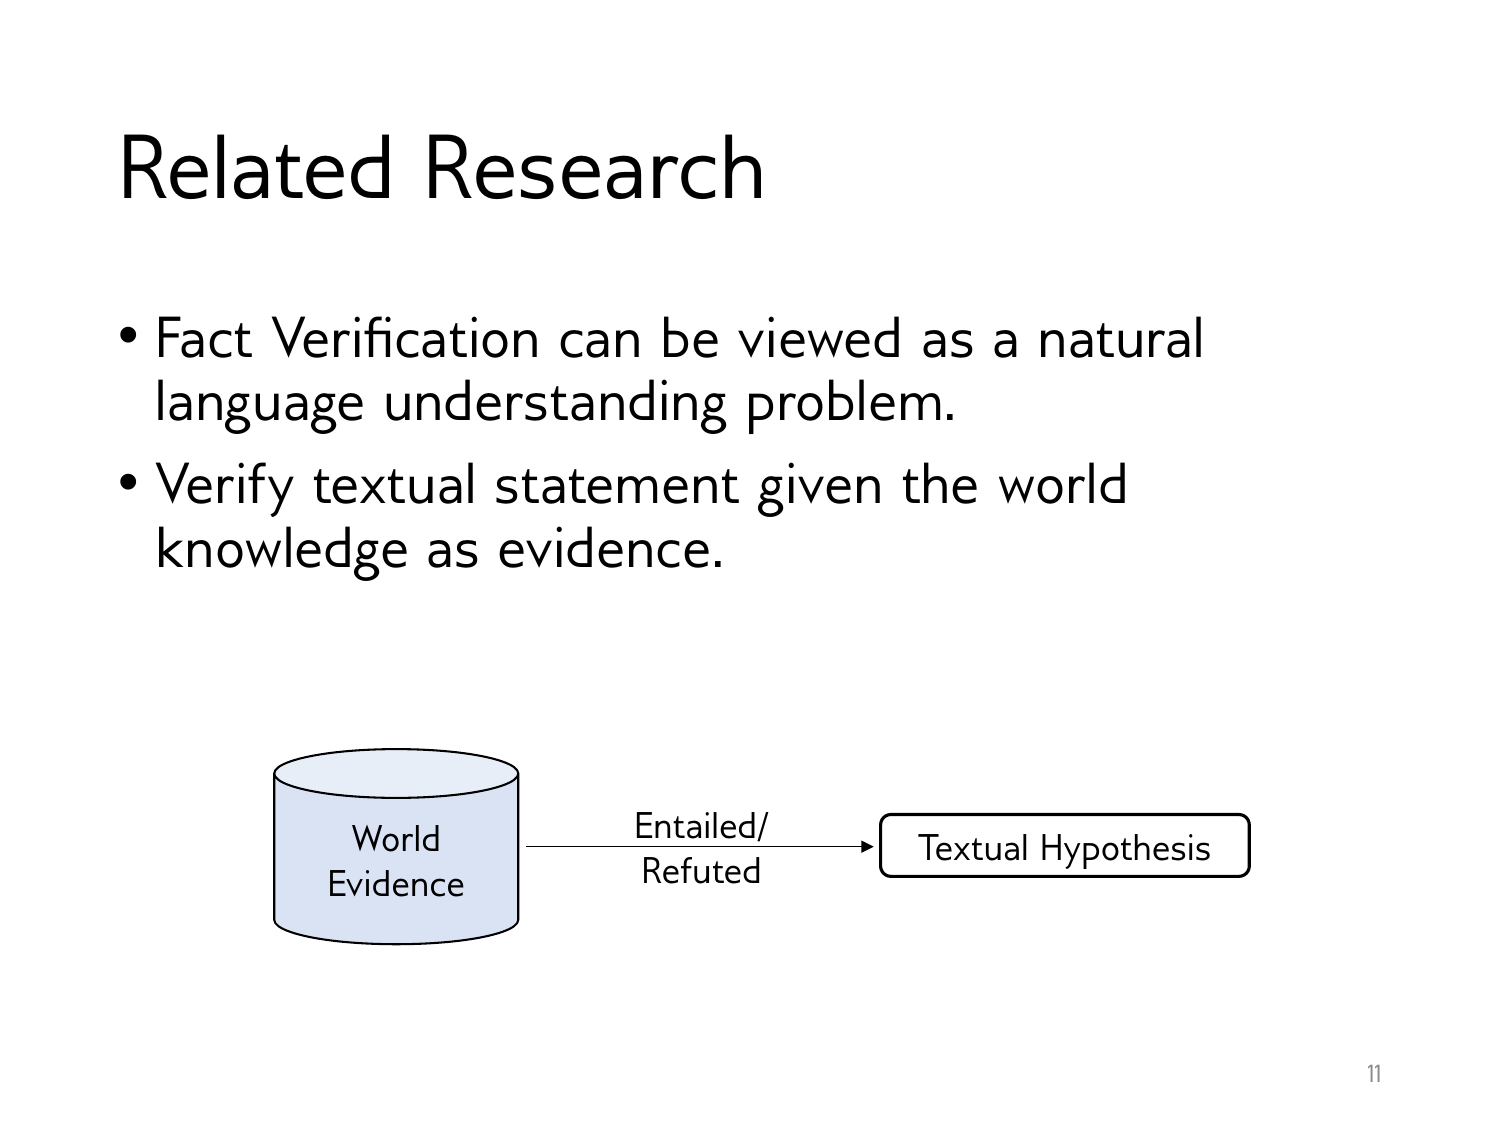

# Related Research
Fact Verification can be viewed as a natural language understanding problem.
Verify textual statement given the world knowledge as evidence.

World
Evidence
Entailed/
Refuted
Textual Hypothesis
11